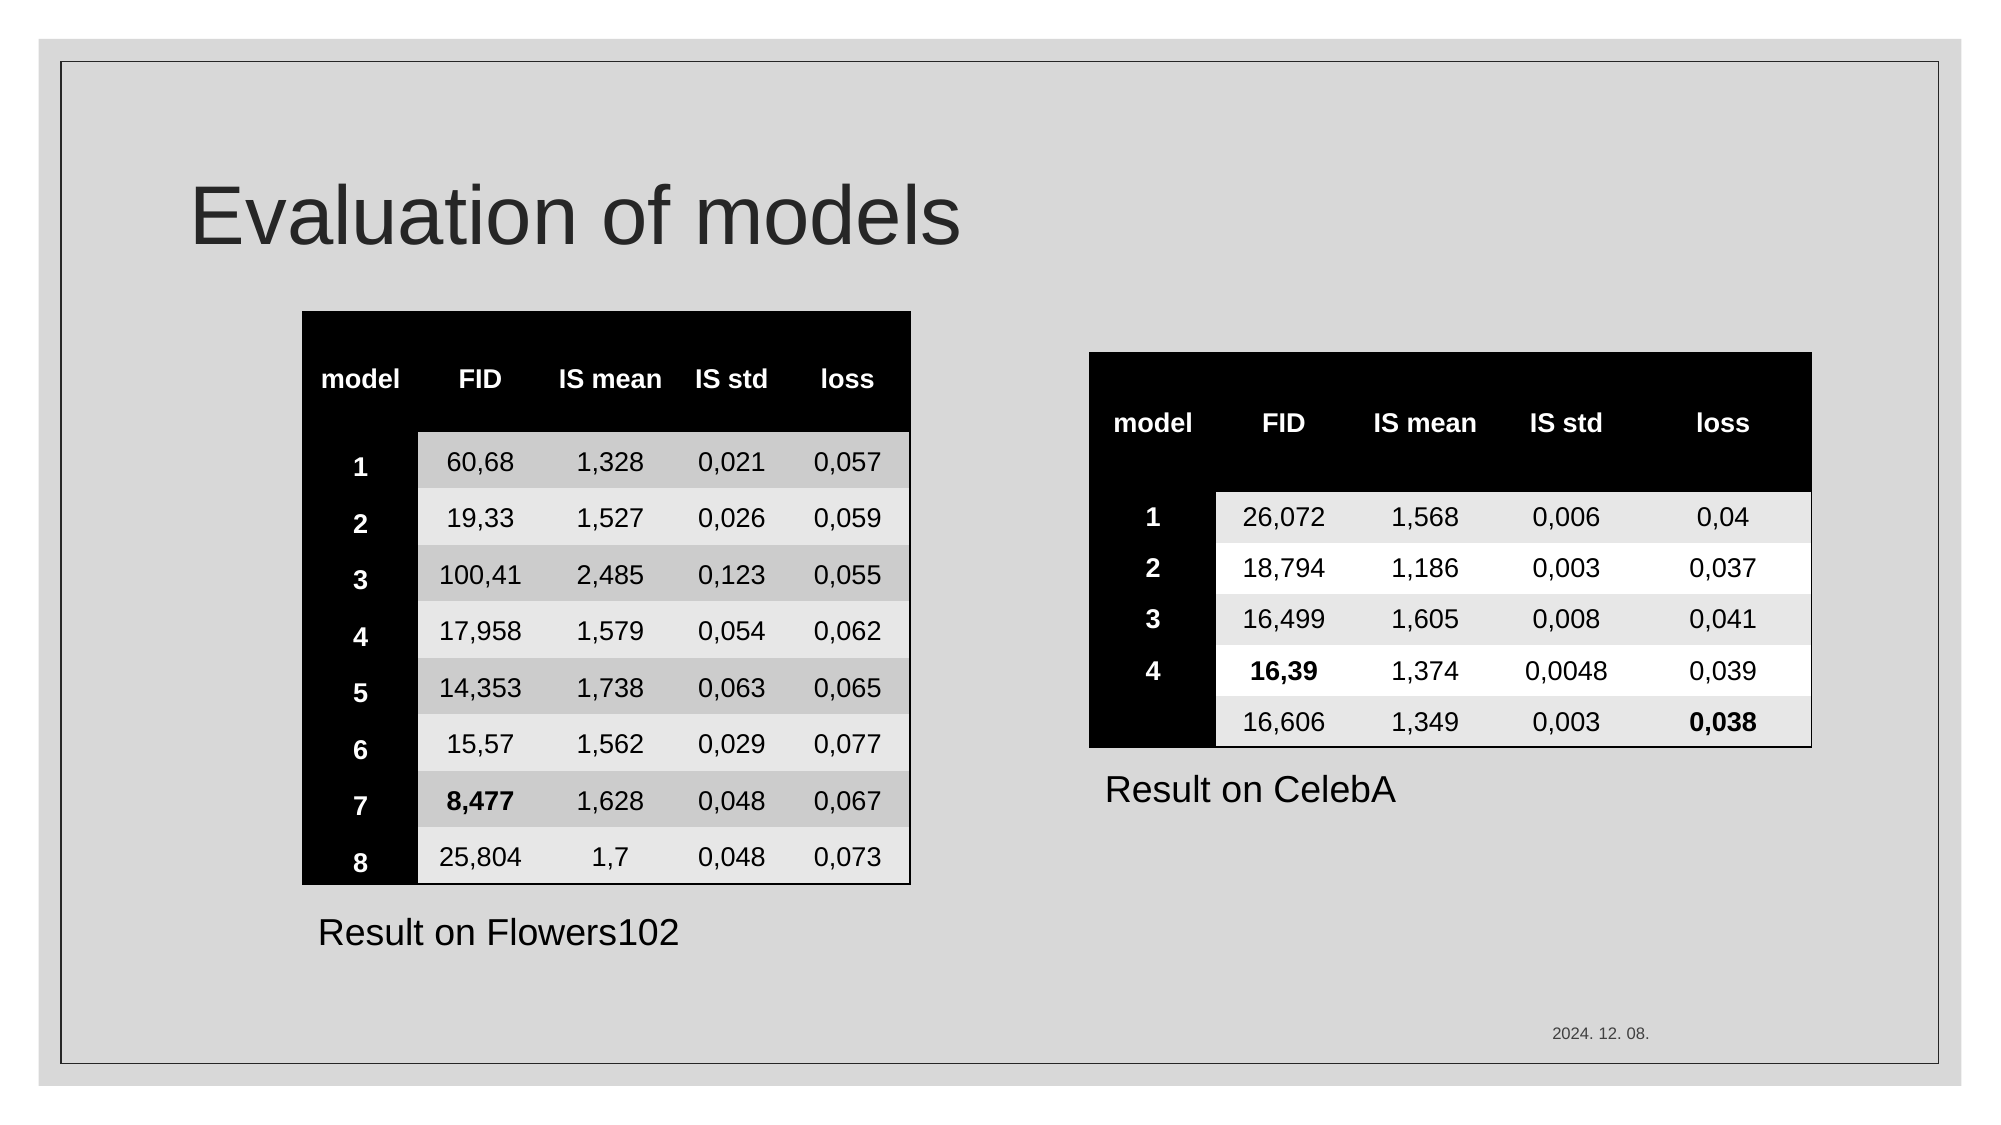

# Evaluation of models
| model | FID | IS mean | IS std | loss |
| --- | --- | --- | --- | --- |
| 1 | 60,68 | 1,328 | 0,021 | 0,057 |
| 2 | 19,33 | 1,527 | 0,026 | 0,059 |
| 3 | 100,41 | 2,485 | 0,123 | 0,055 |
| 4 | 17,958 | 1,579 | 0,054 | 0,062 |
| 5 | 14,353 | 1,738 | 0,063 | 0,065 |
| 6 | 15,57 | 1,562 | 0,029 | 0,077 |
| 7 | 8,477 | 1,628 | 0,048 | 0,067 |
| 8 | 25,804 | 1,7 | 0,048 | 0,073 |
| model | FID | IS mean | IS std | loss |
| --- | --- | --- | --- | --- |
| 1 | 26,072 | 1,568 | 0,006 | 0,04 |
| 2 | 18,794 | 1,186 | 0,003 | 0,037 |
| 3 | 16,499 | 1,605 | 0,008 | 0,041 |
| 4 | 16,39 | 1,374 | 0,0048 | 0,039 |
| 5 | 16,606 | 1,349 | 0,003 | 0,038 |
Result on CelebA
Result on Flowers102
2024. 12. 08.